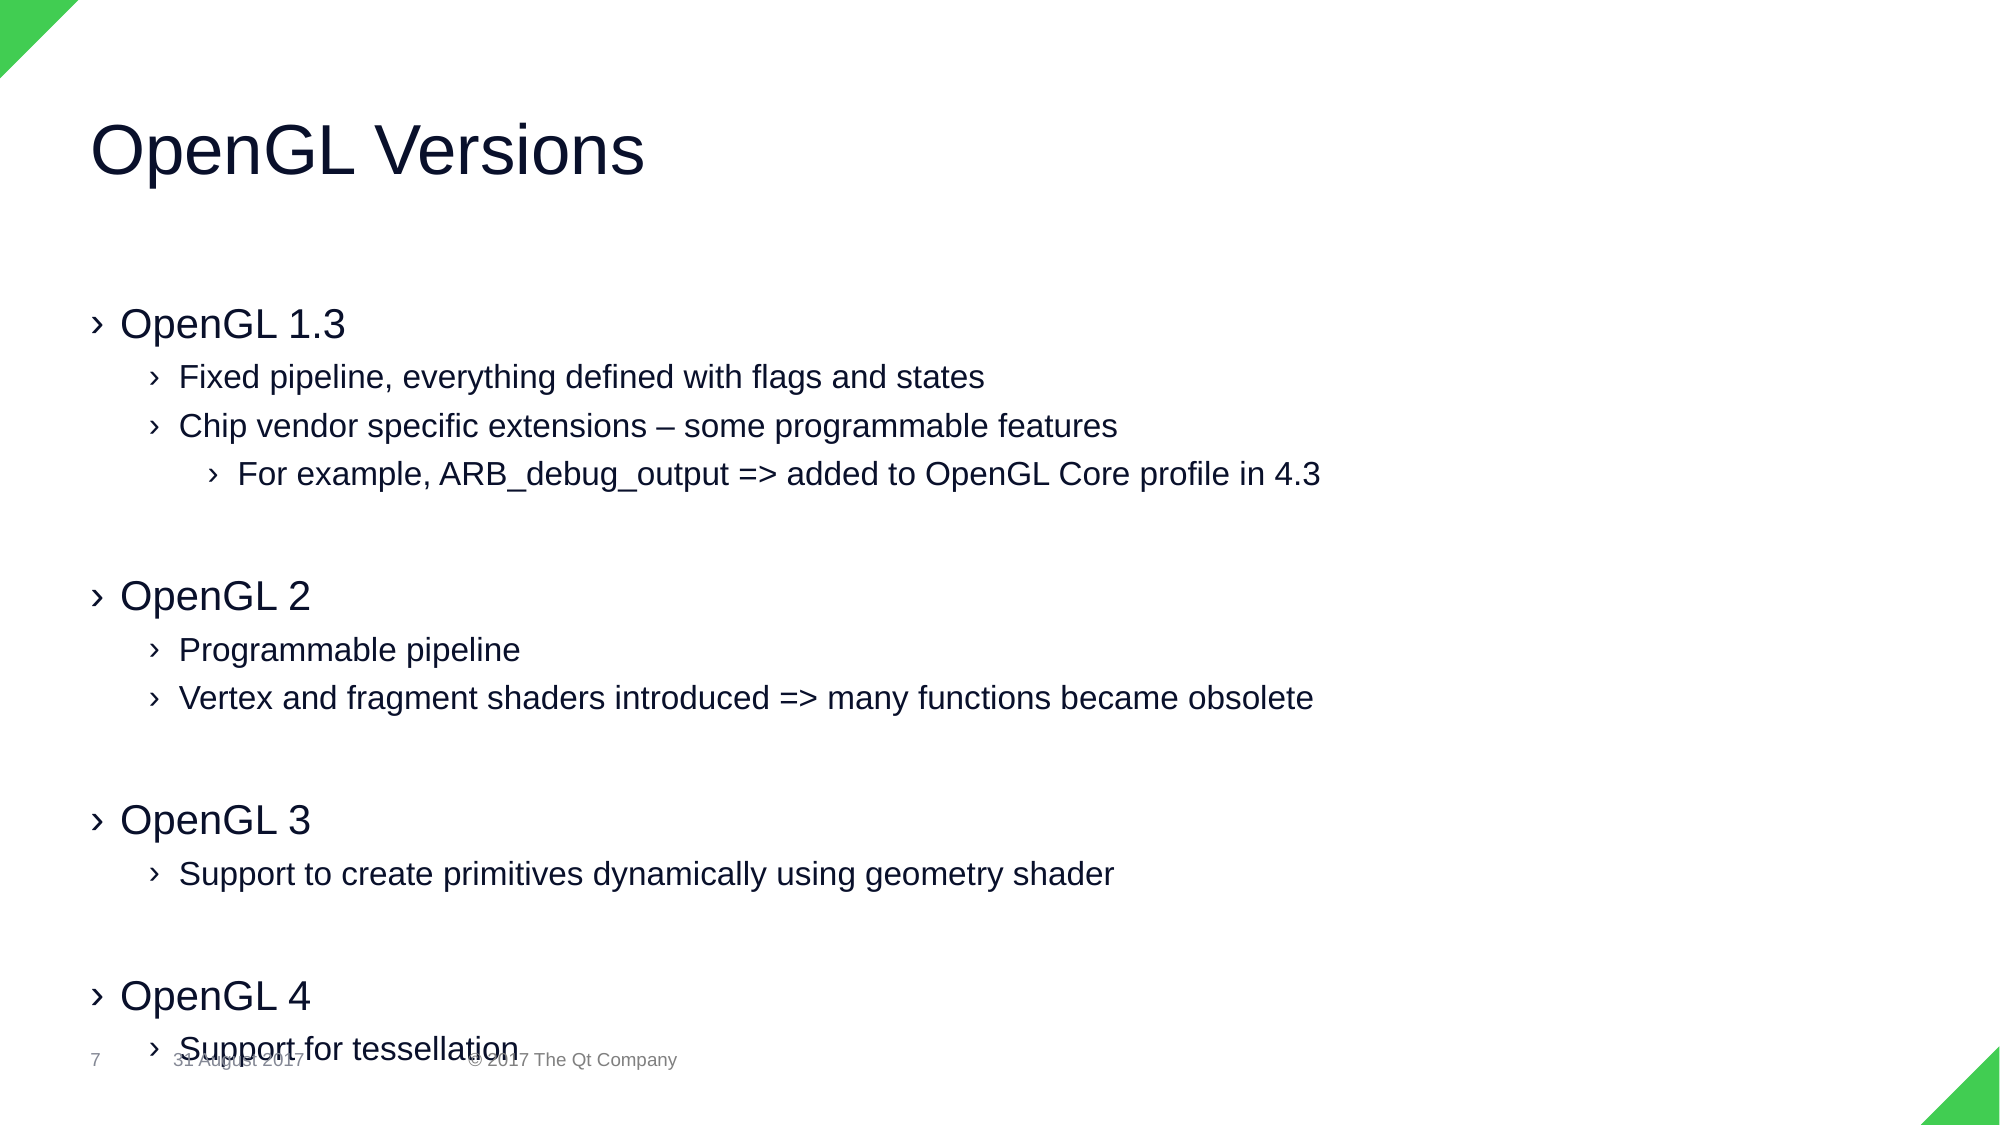

# OpenGL Versions
OpenGL 1.3
Fixed pipeline, everything defined with flags and states
Chip vendor specific extensions – some programmable features
For example, ARB_debug_output => added to OpenGL Core profile in 4.3

OpenGL 2
Programmable pipeline
Vertex and fragment shaders introduced => many functions became obsolete

OpenGL 3
Support to create primitives dynamically using geometry shader

OpenGL 4
Support for tessellation

7
31 August 2017
© 2017 The Qt Company